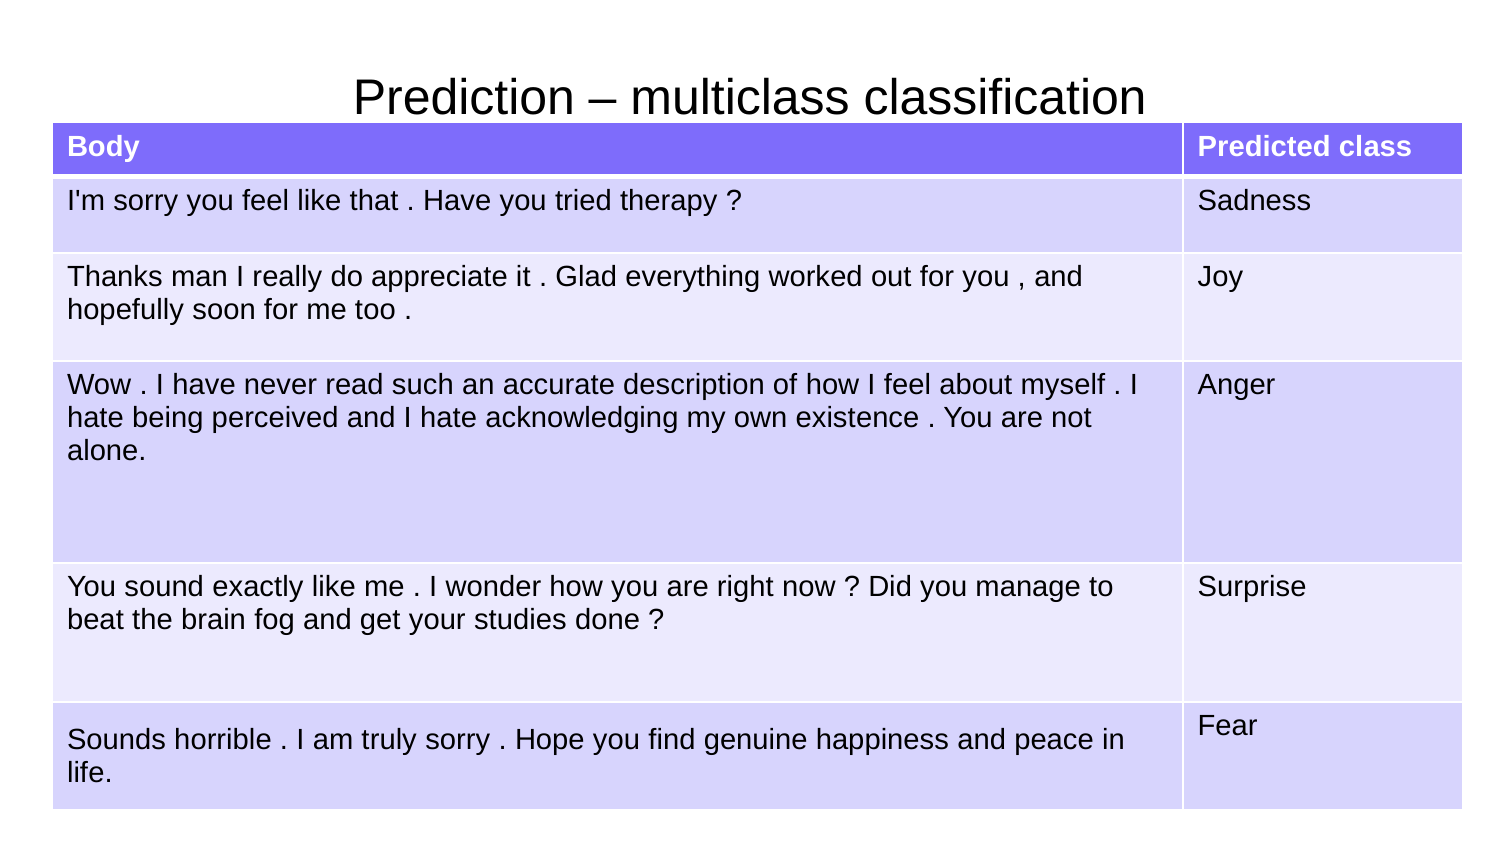

# Prediction – multiclass classification
| Body | Predicted class |
| --- | --- |
| I'm sorry you feel like that . Have you tried therapy ? | Sadness |
| Thanks man I really do appreciate it . Glad everything worked out for you , and hopefully soon for me too . | Joy |
| Wow . I have never read such an accurate description of how I feel about myself . I hate being perceived and I hate acknowledging my own existence . You are not alone. | Anger |
| You sound exactly like me . I wonder how you are right now ? Did you manage to beat the brain fog and get your studies done ? | Surprise |
| Sounds horrible . I am truly sorry . Hope you find genuine happiness and peace in life. | Fear |